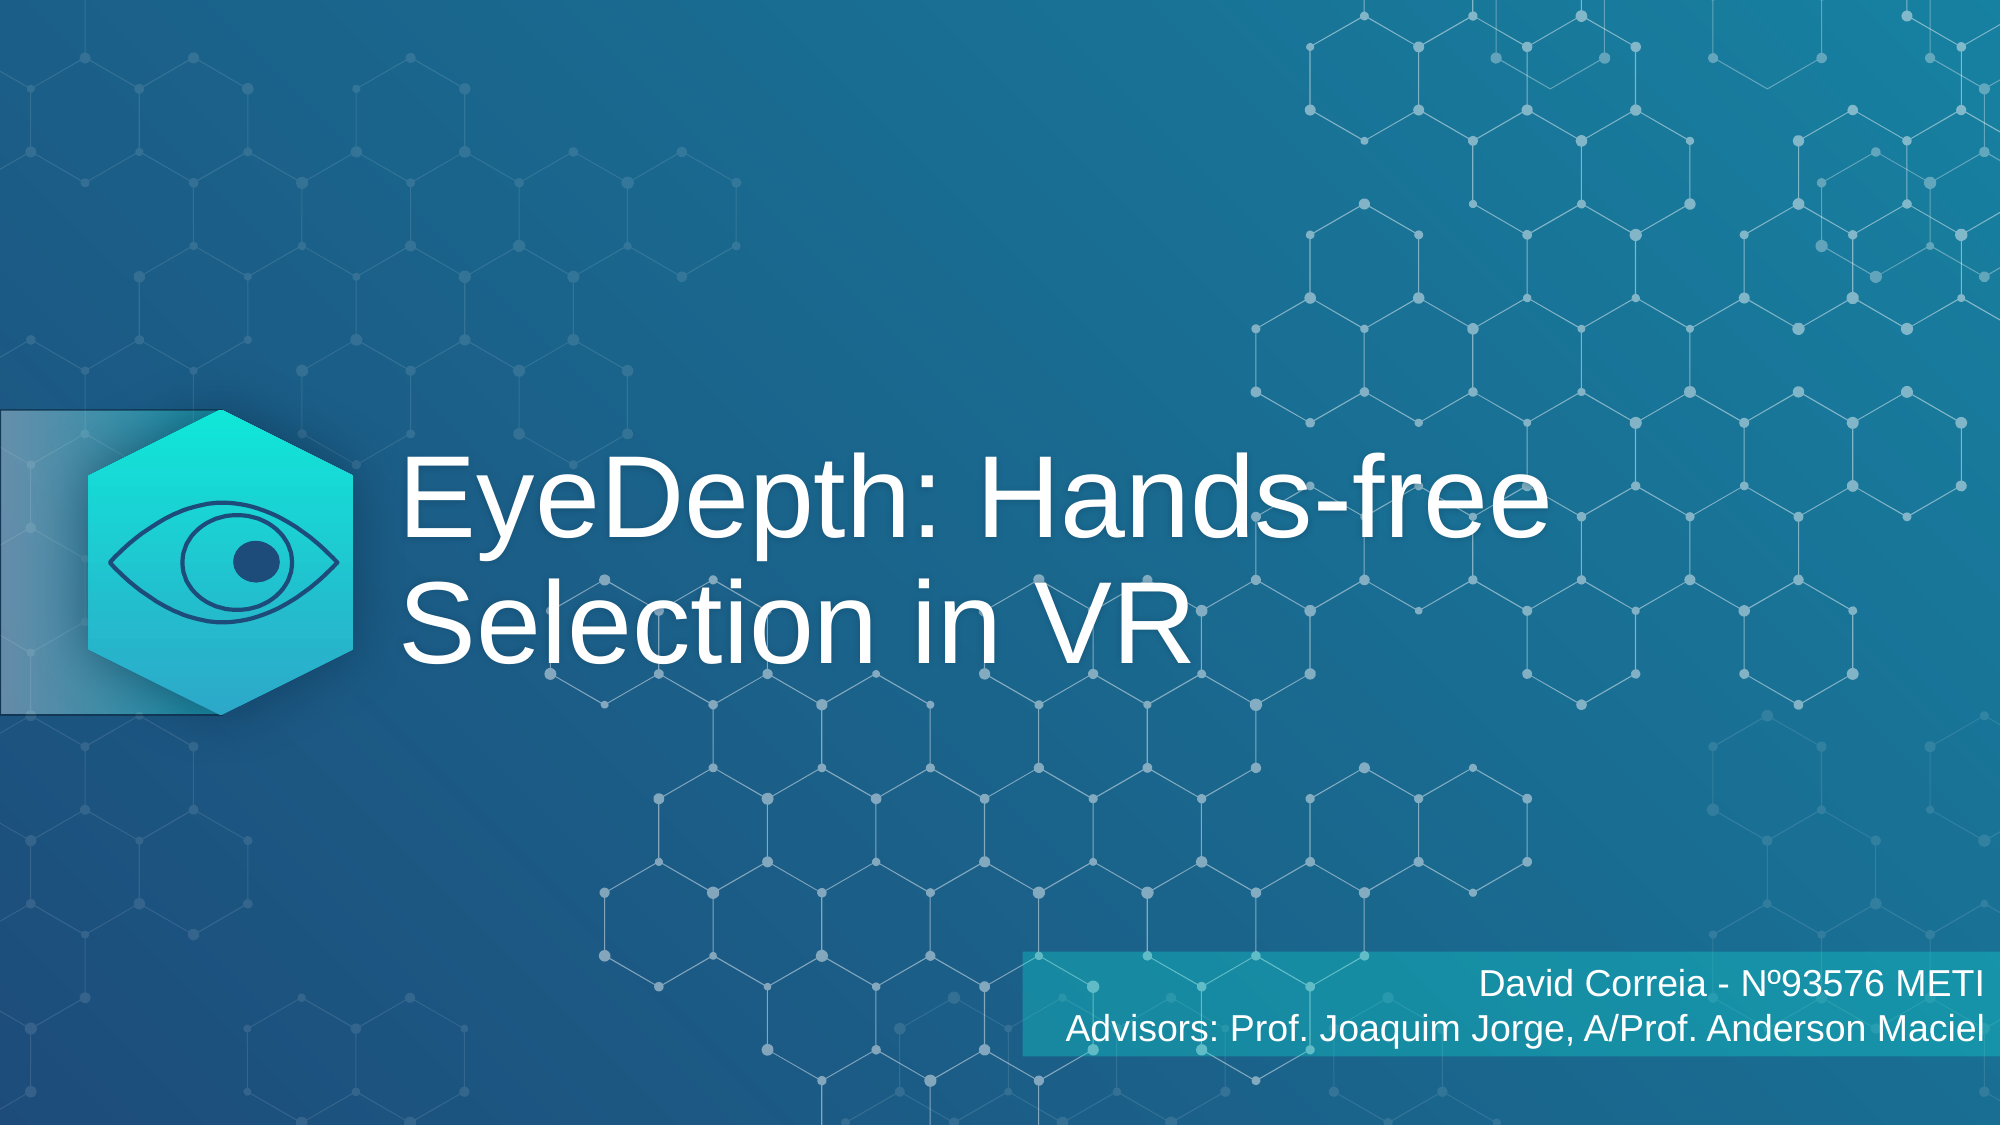

# EyeDepth: Hands-free Selection in VR

David Correia - Nº93576 METI
Advisors: Prof. Joaquim Jorge, A/Prof. Anderson Maciel